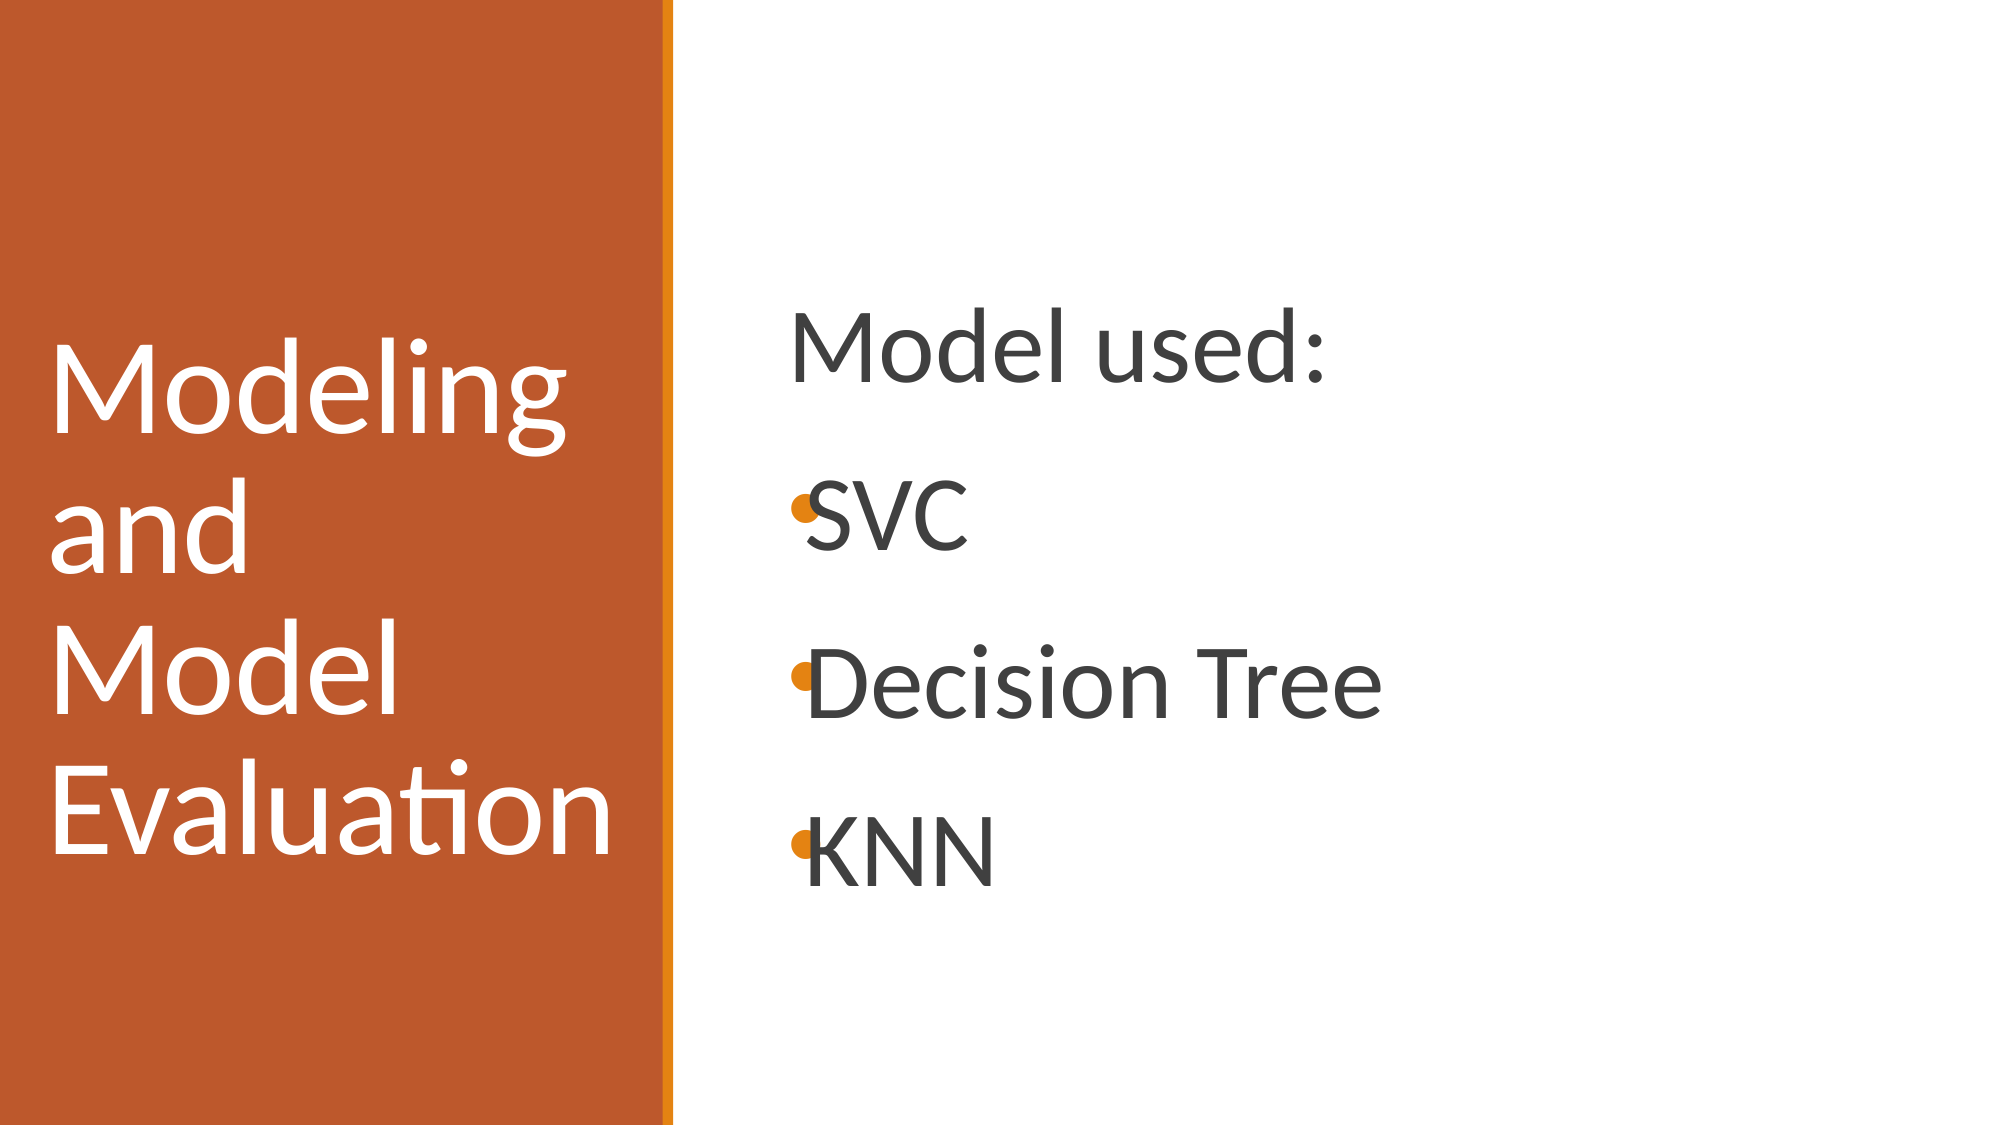

Model used:
SVC
Decision Tree
KNN

# Modeling and Model Evaluation